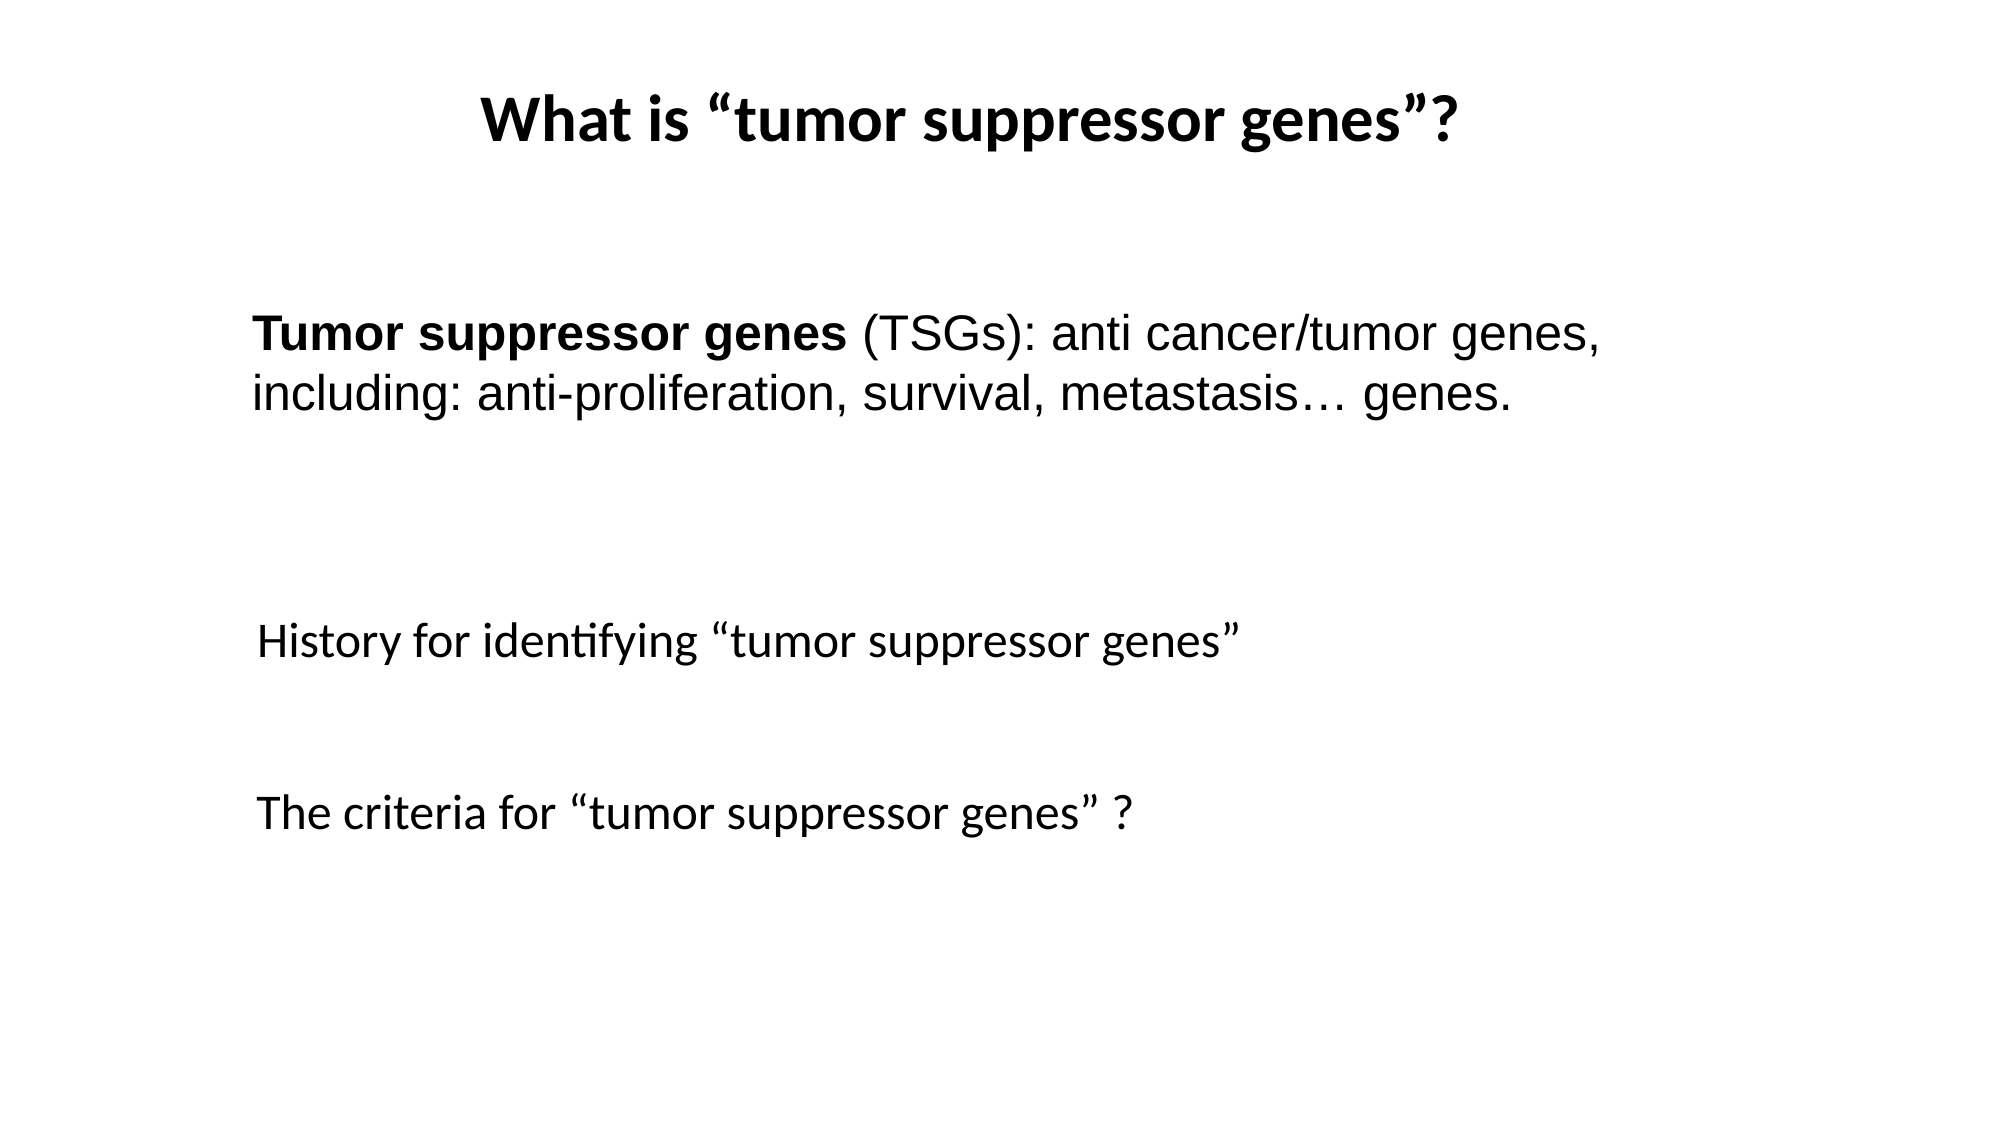

What is “tumor suppressor genes”?
Tumor suppressor genes (TSGs): anti cancer/tumor genes, including: anti-proliferation, survival, metastasis… genes.
History for identifying “tumor suppressor genes”
The criteria for “tumor suppressor genes” ?